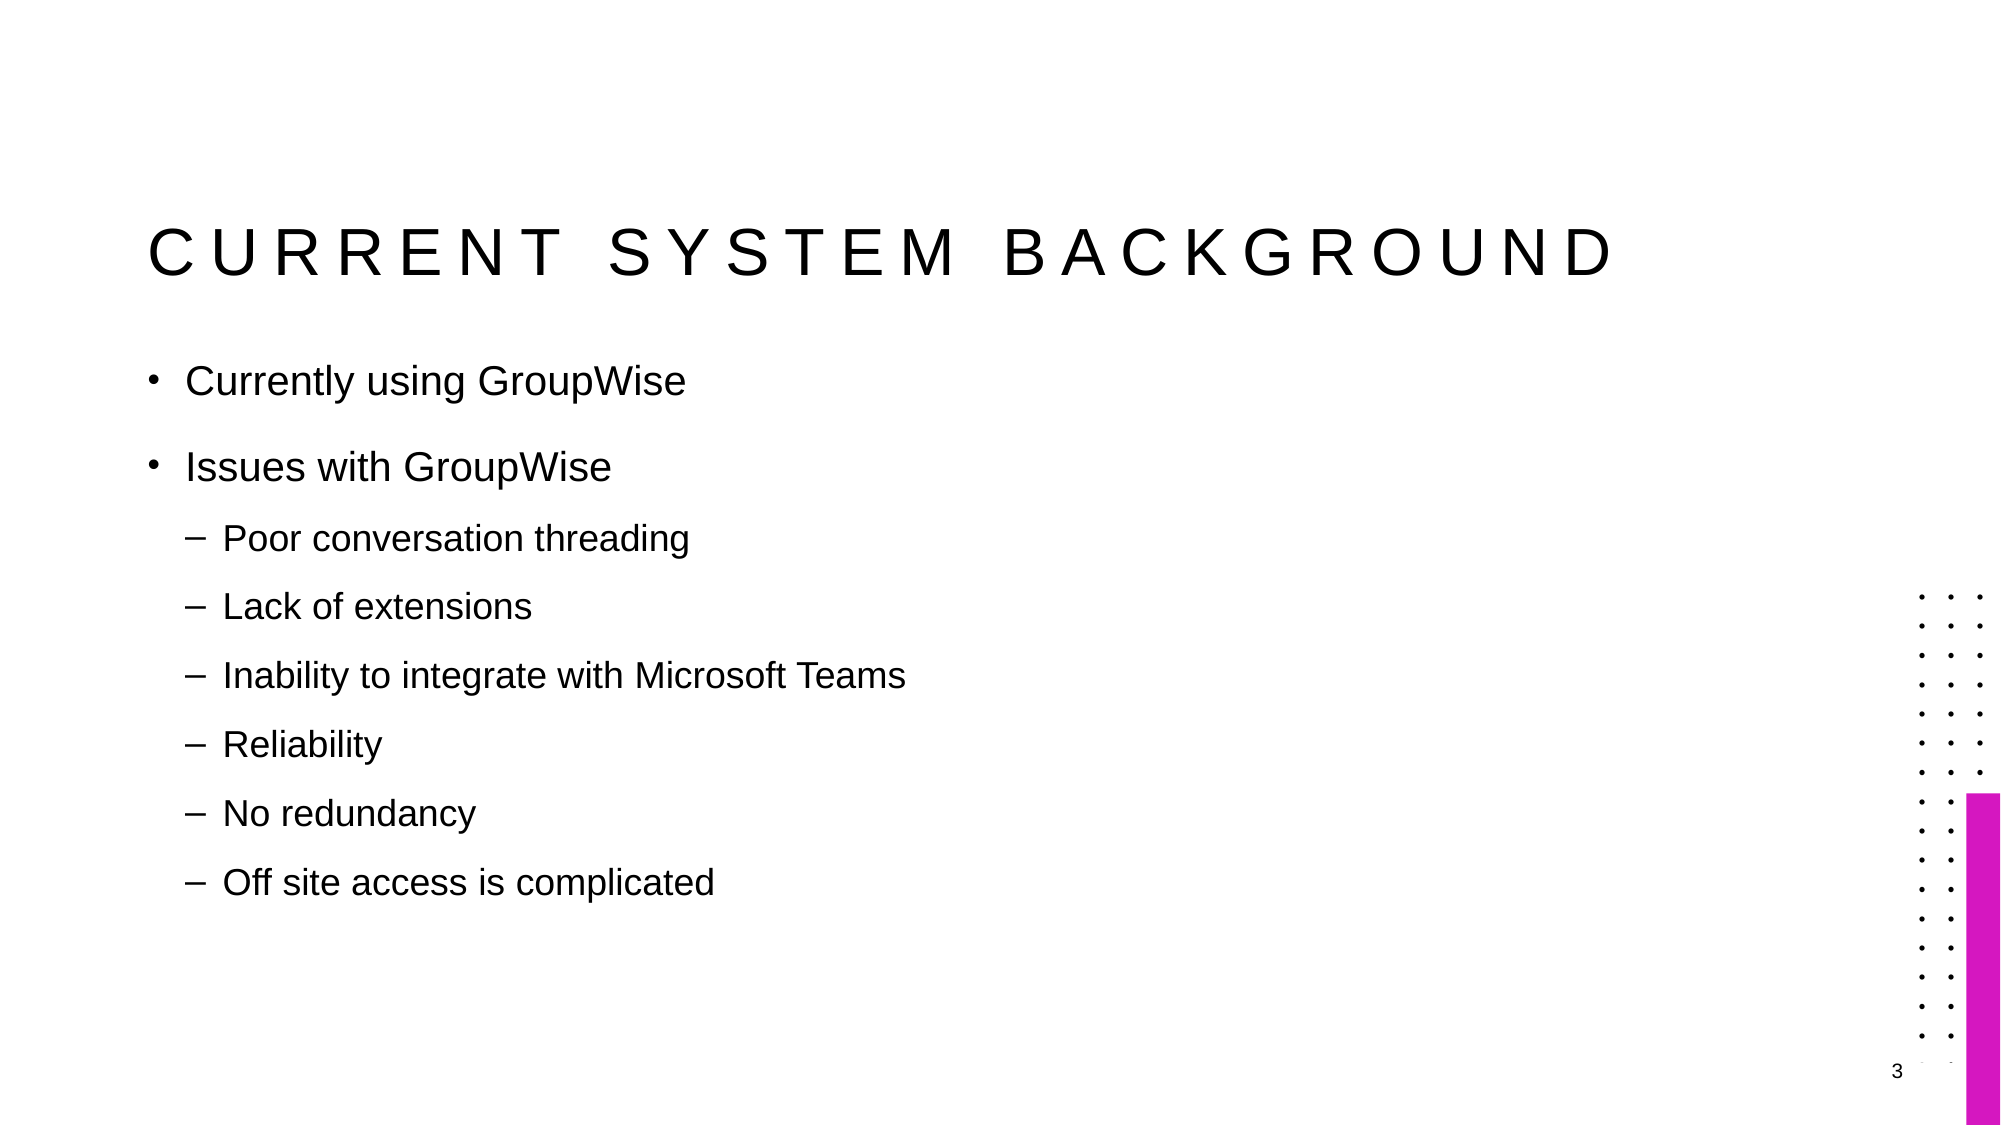

# Current System Background
Currently using GroupWise
Issues with GroupWise
Poor conversation threading
Lack of extensions
Inability to integrate with Microsoft Teams
Reliability
No redundancy
Off site access is complicated
3